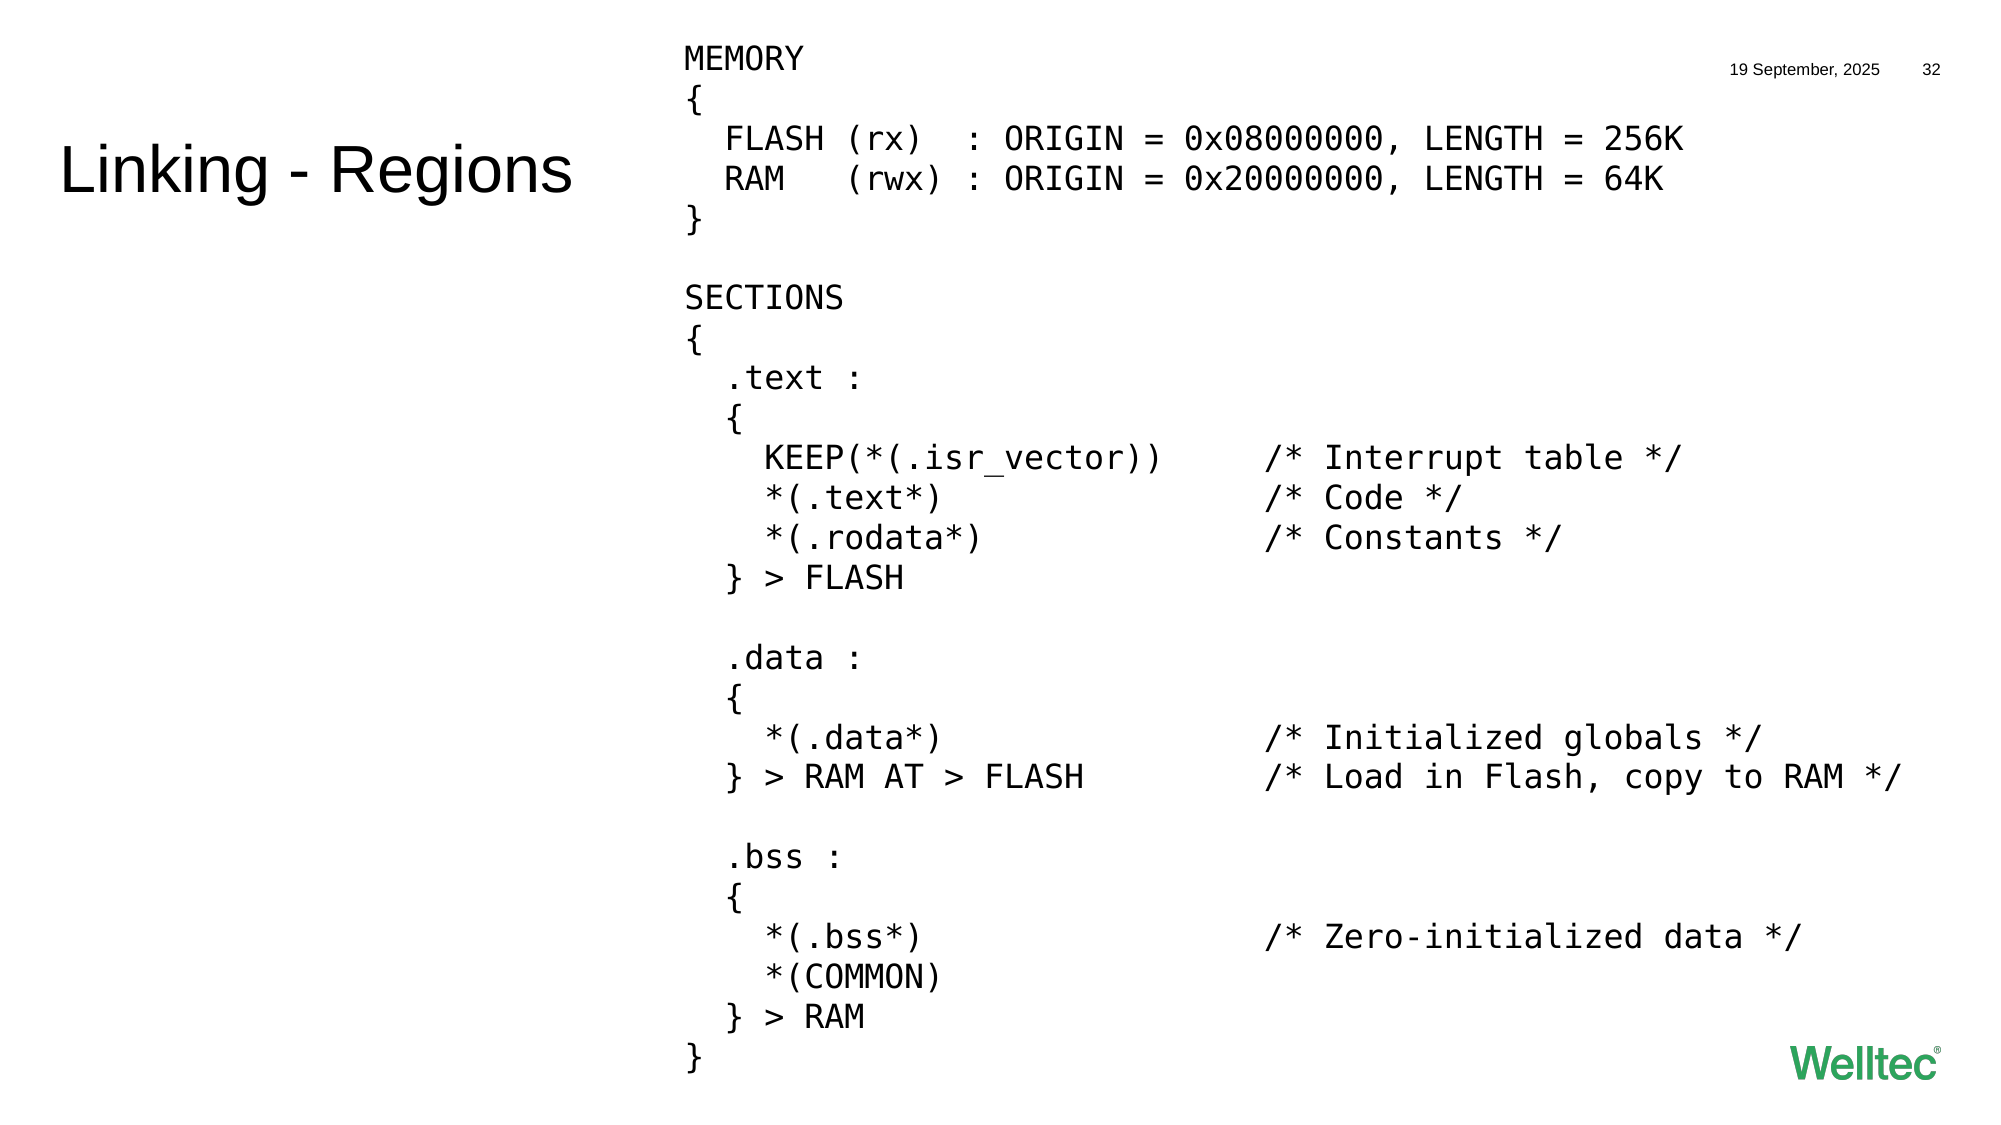

MEMORY
{
  FLASH (rx)  : ORIGIN = 0x08000000, LENGTH = 256K
  RAM   (rwx) : ORIGIN = 0x20000000, LENGTH = 64K
}

SECTIONS
{
  .text :
  {
    KEEP(*(.isr_vector))     /* Interrupt table */
    *(.text*)                /* Code */
    *(.rodata*)              /* Constants */
  } > FLASH

  .data :
  {
    *(.data*)                /* Initialized globals */
  } > RAM AT > FLASH         /* Load in Flash, copy to RAM */

  .bss :
  {
    *(.bss*)                 /* Zero-initialized data */
    *(COMMON)
  } > RAM
}

19 September, 2025
32
# Linking - Regions